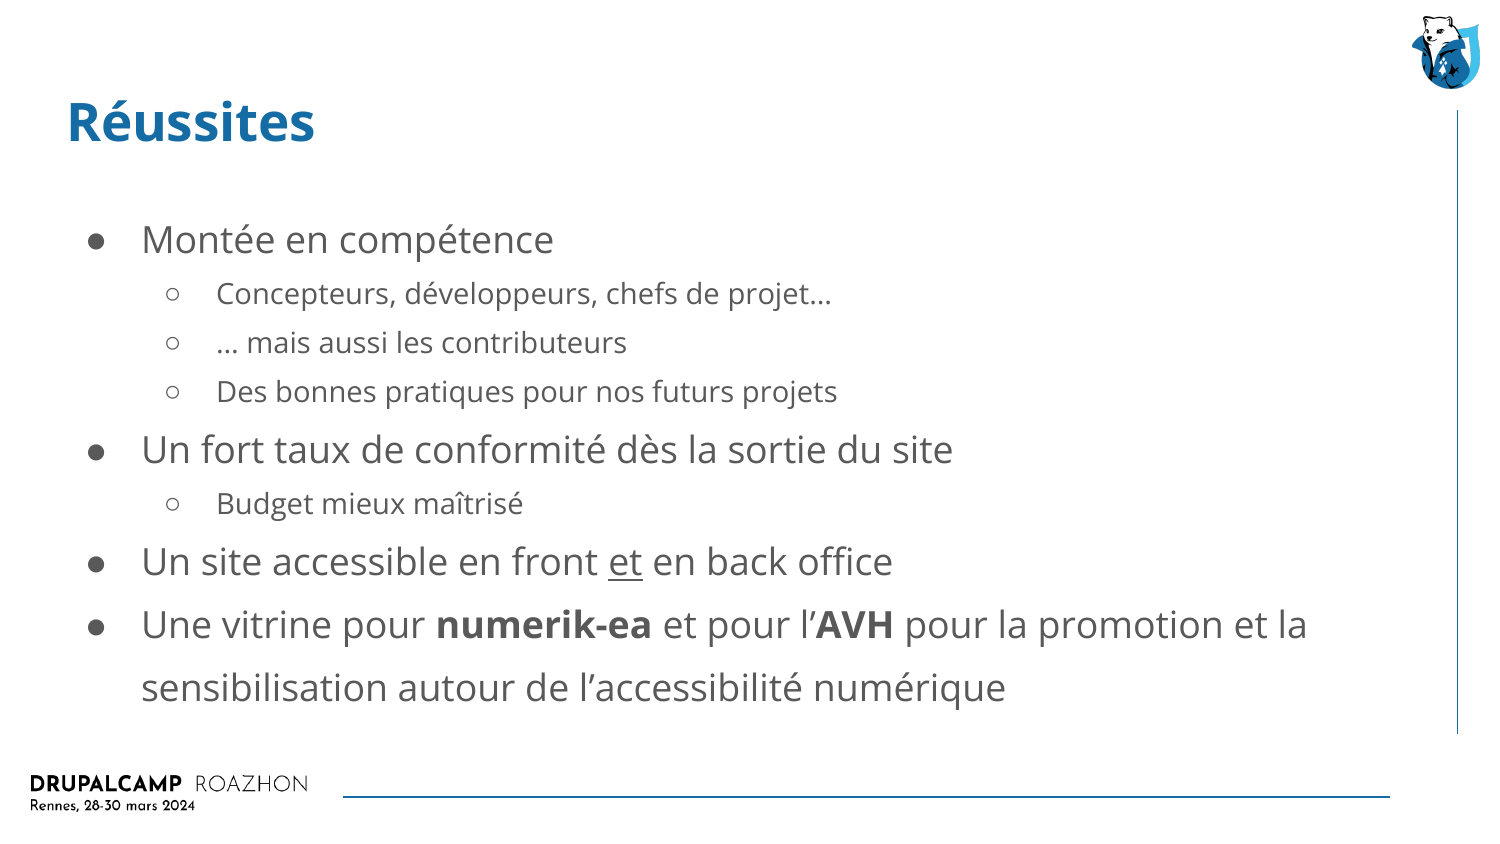

# Réussites
Montée en compétence
Concepteurs, développeurs, chefs de projet…
… mais aussi les contributeurs
Des bonnes pratiques pour nos futurs projets
Un fort taux de conformité dès la sortie du site
Budget mieux maîtrisé
Un site accessible en front et en back office
Une vitrine pour numerik-ea et pour l’AVH pour la promotion et la sensibilisation autour de l’accessibilité numérique